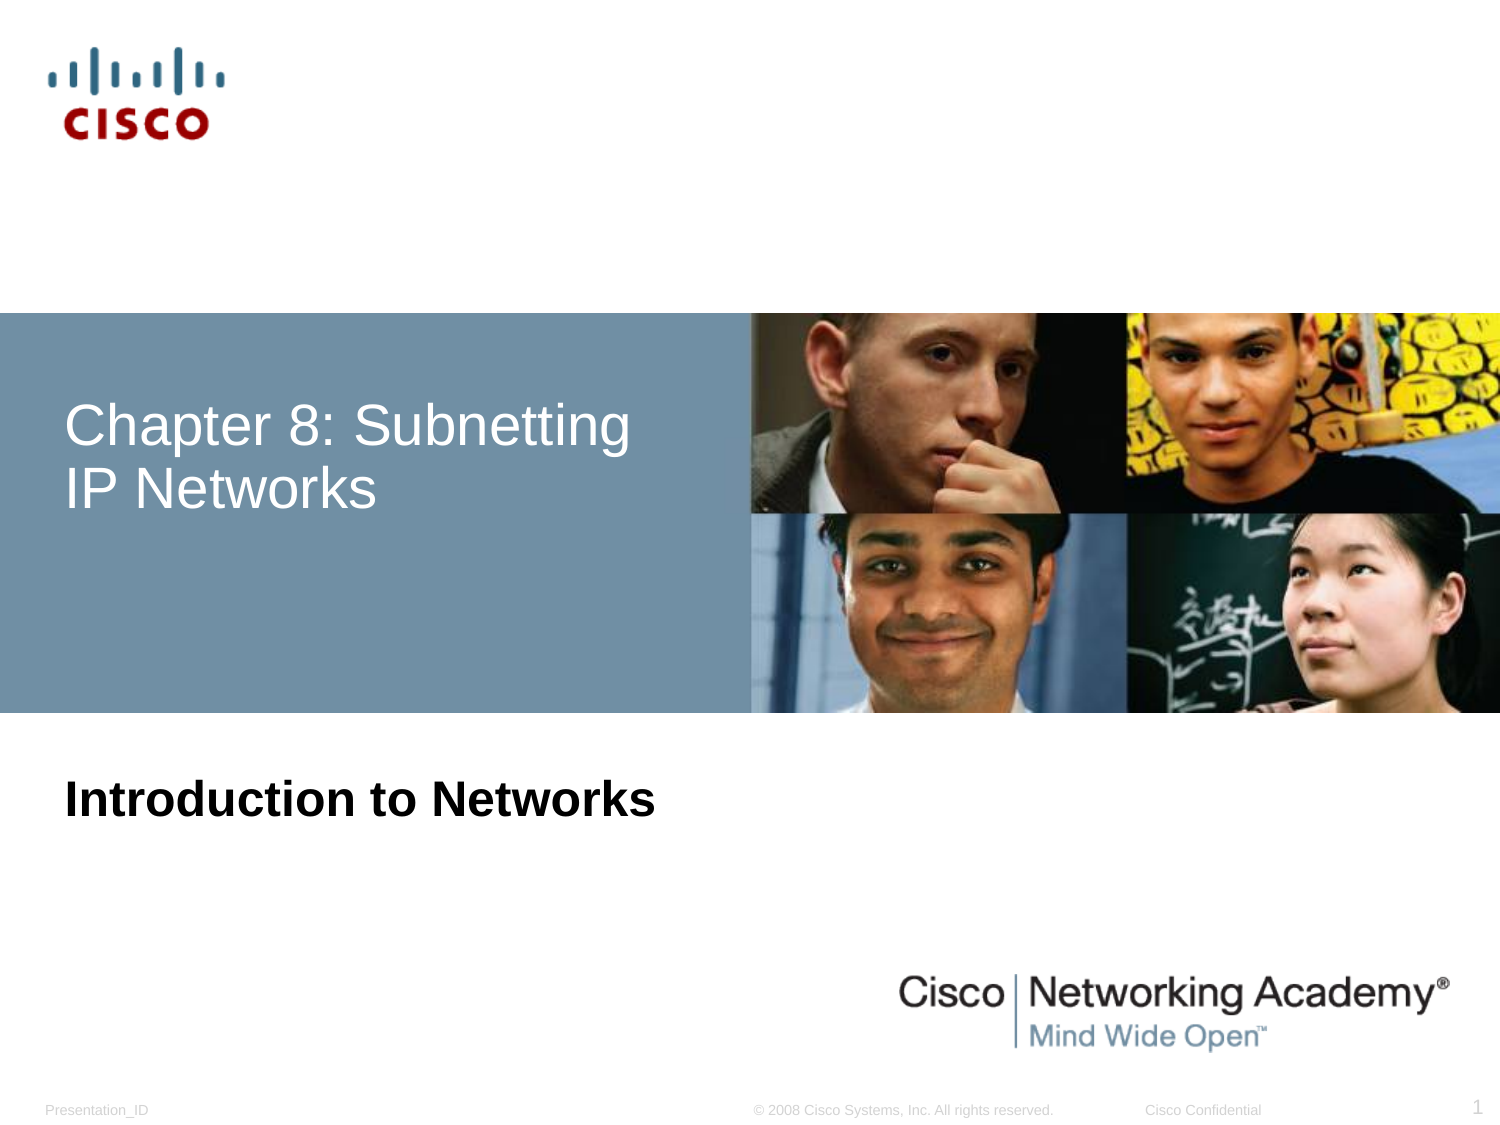

# Chapter 8: Subnetting IP Networks
Introduction to Networks